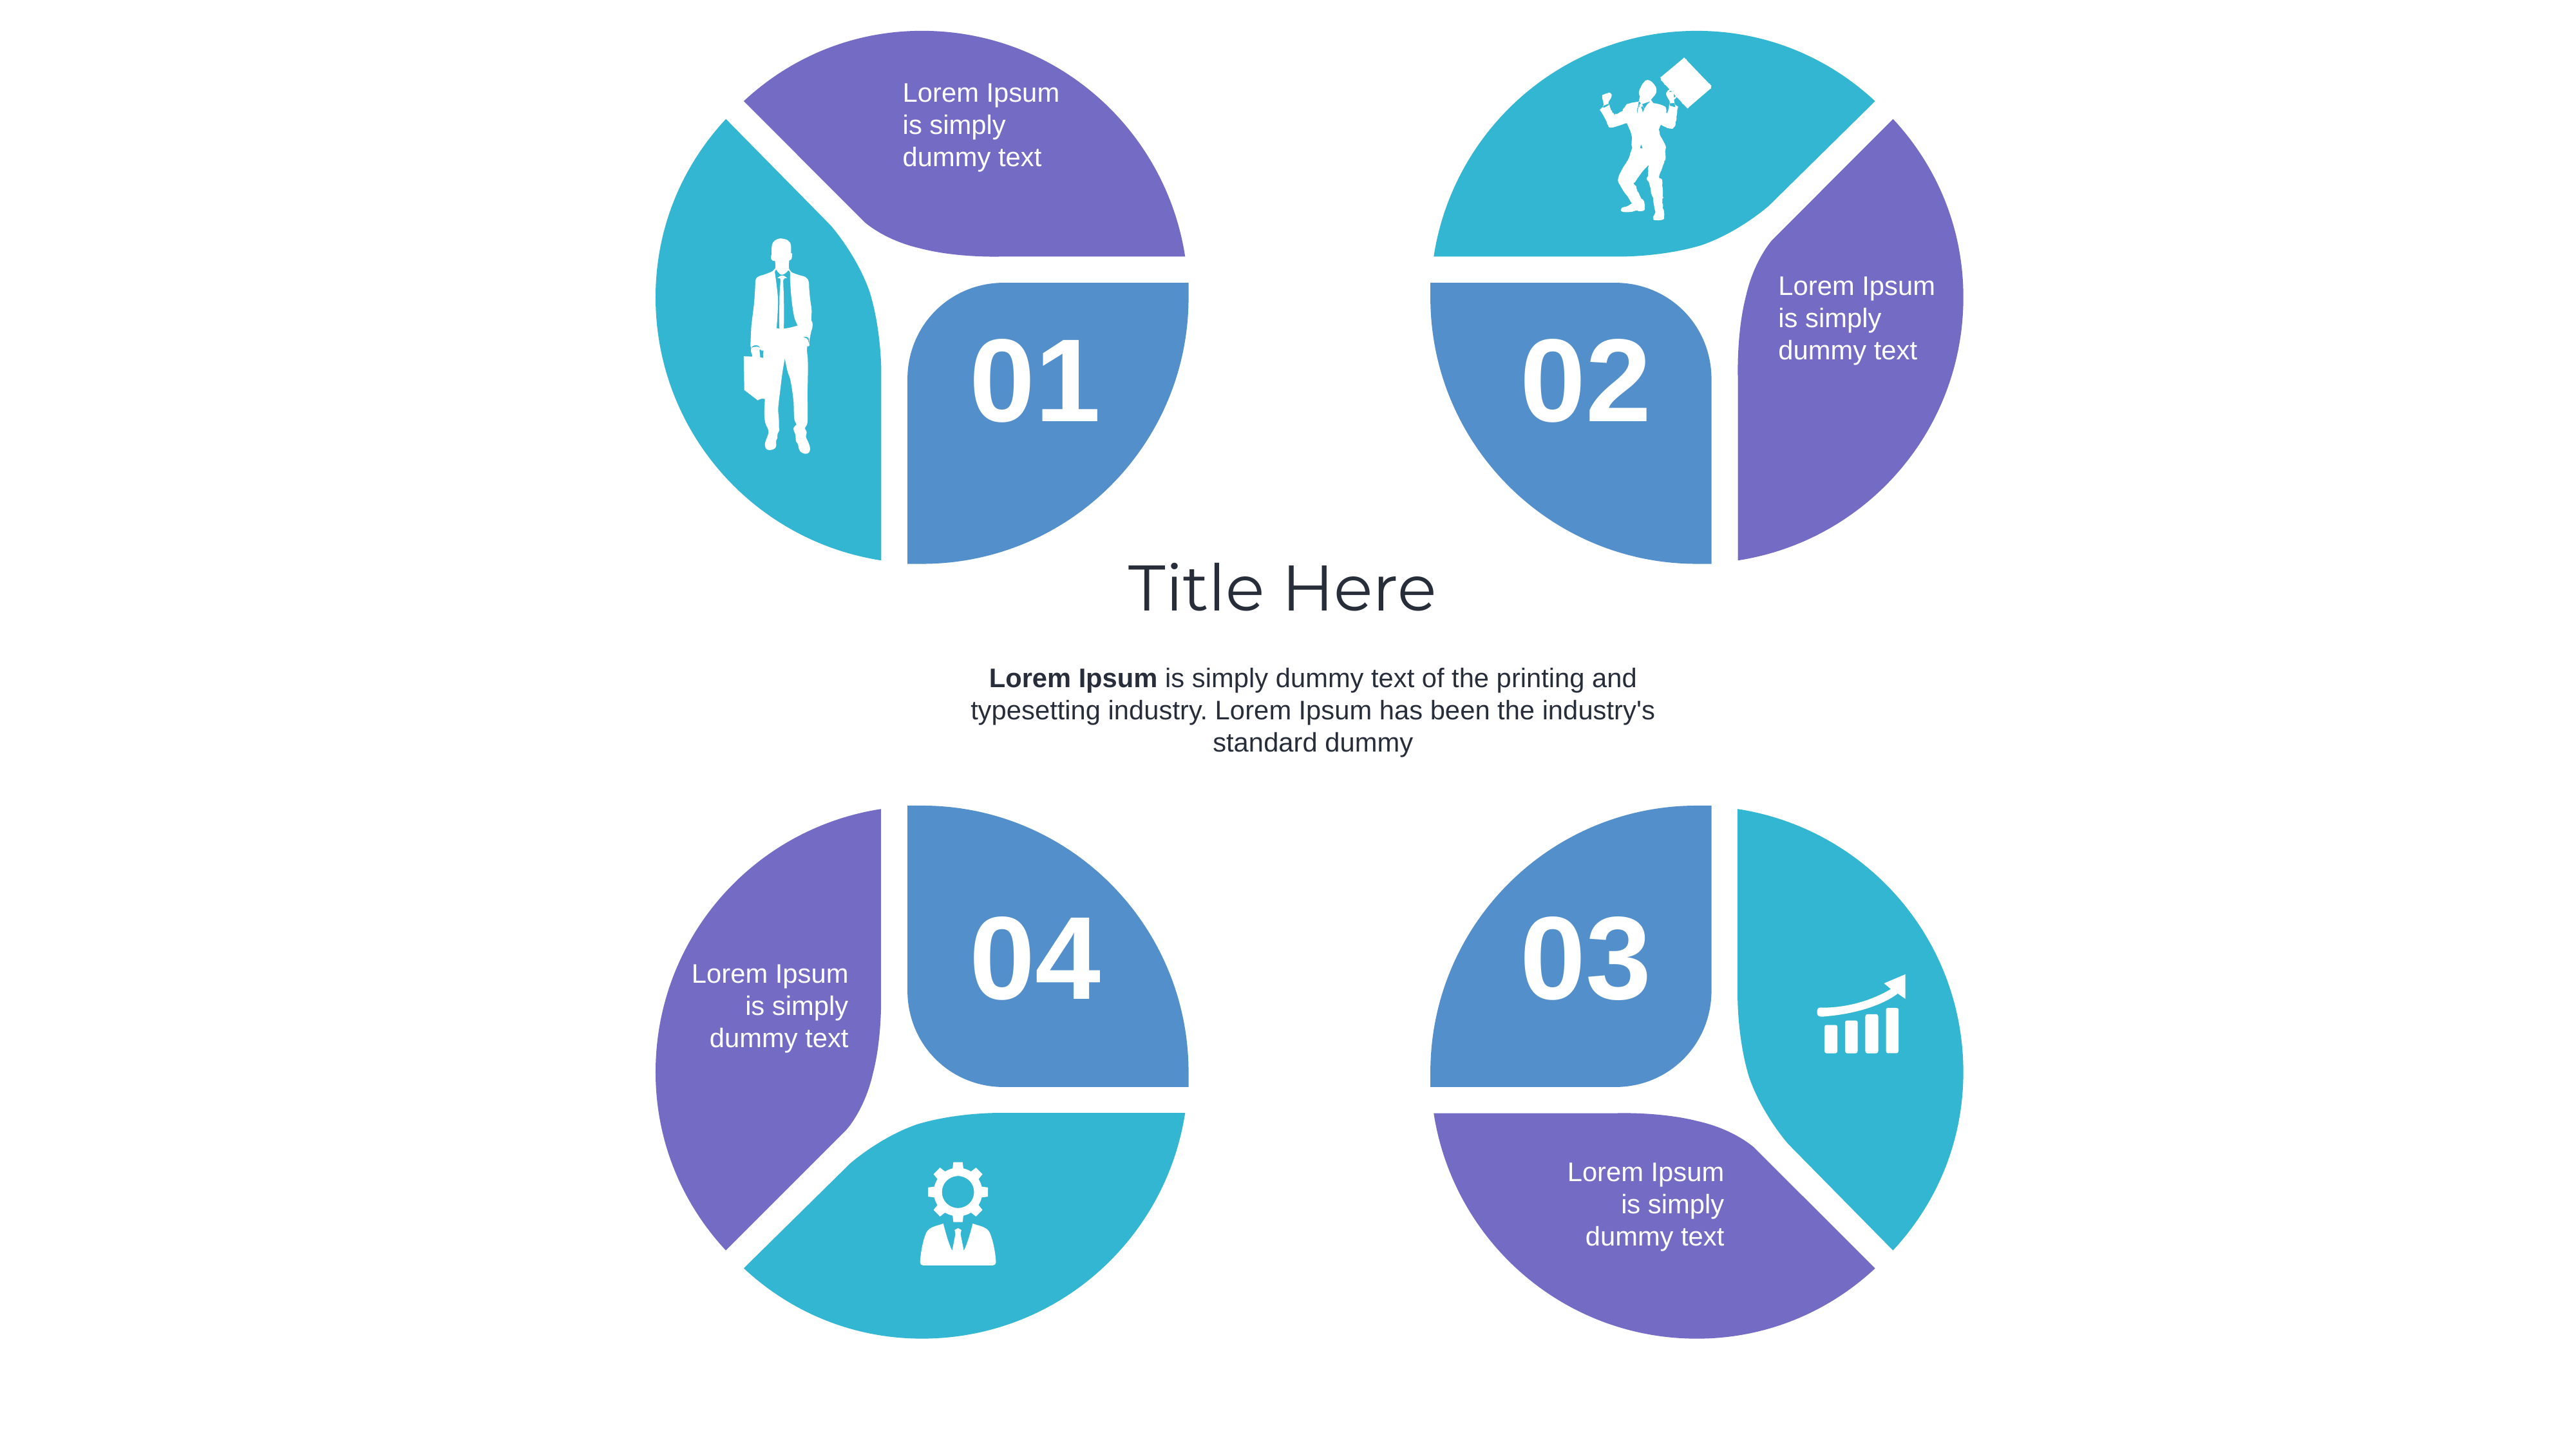

Lorem Ipsum is simply dummy text

Lorem Ipsum is simply dummy text

01
02
Title Here
Lorem Ipsum is simply dummy text of the printing and typesetting industry. Lorem Ipsum has been the industry's standard dummy

04
03
Lorem Ipsum is simply dummy text

Lorem Ipsum is simply dummy text